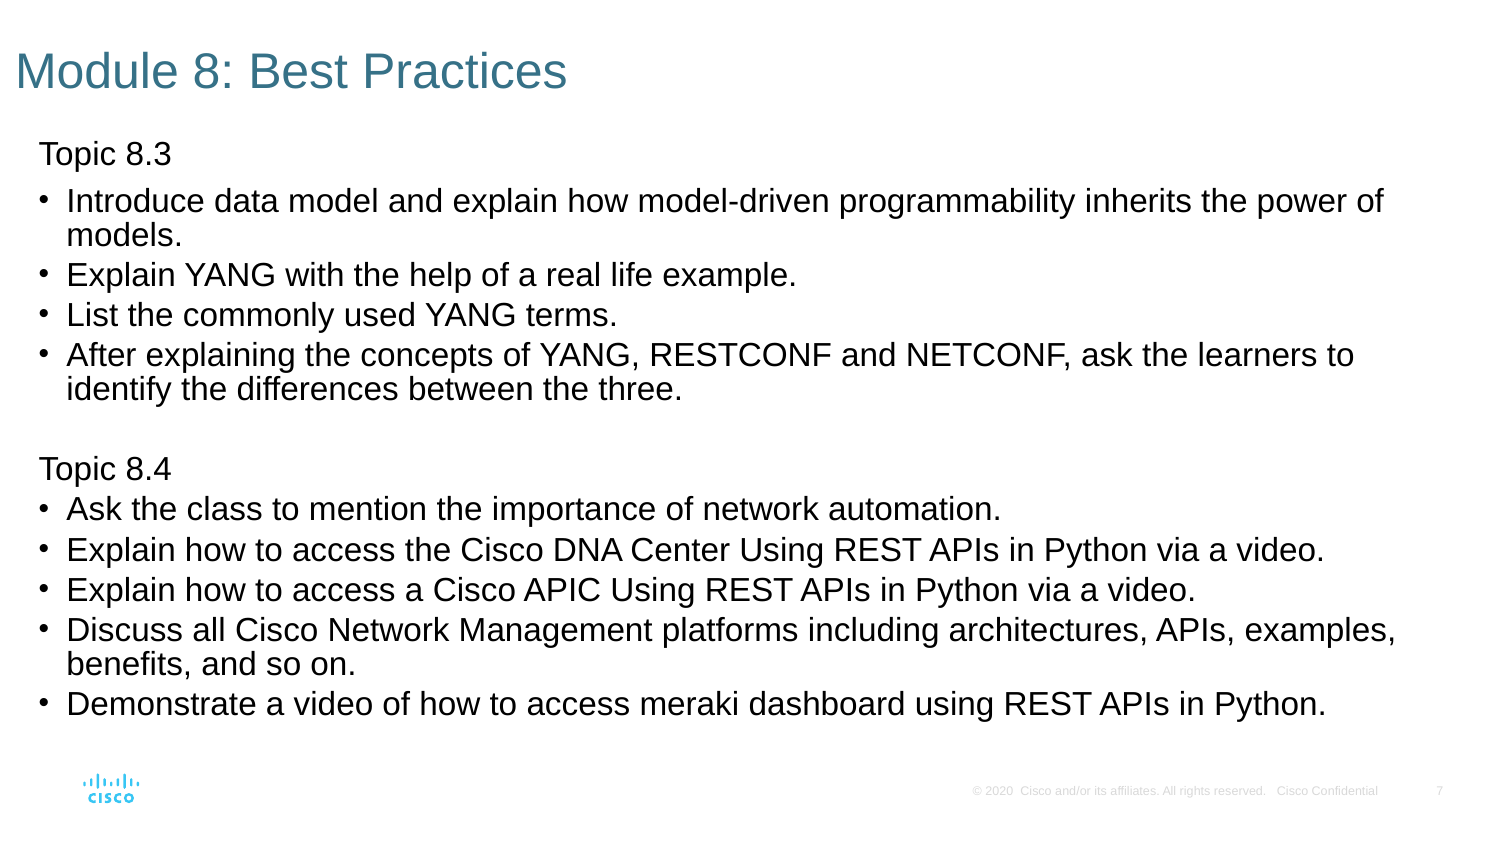

# Module 8: Best Practices
Topic 8.3
Introduce data model and explain how model-driven programmability inherits the power of models.
Explain YANG with the help of a real life example.
List the commonly used YANG terms.
After explaining the concepts of YANG, RESTCONF and NETCONF, ask the learners to identify the differences between the three.

Topic 8.4
Ask the class to mention the importance of network automation.
Explain how to access the Cisco DNA Center Using REST APIs in Python via a video.
Explain how to access a Cisco APIC Using REST APIs in Python via a video.
Discuss all Cisco Network Management platforms including architectures, APIs, examples, benefits, and so on.
Demonstrate a video of how to access meraki dashboard using REST APIs in Python.